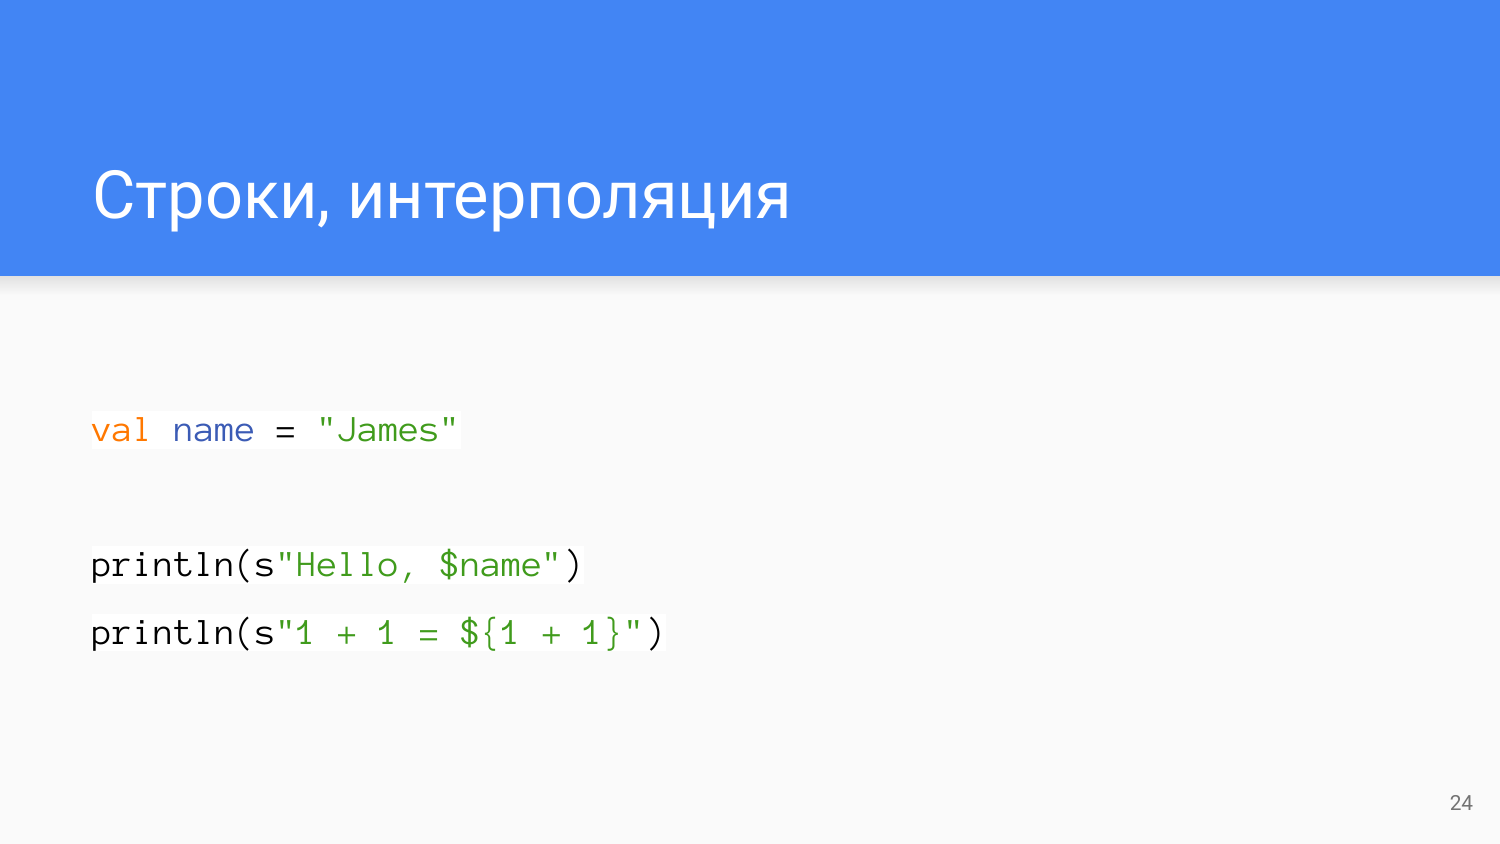

# Строки, интерполяция
val name = "James"
println(s"Hello, $name")
println(s"1 + 1 = ${1 + 1}")

24